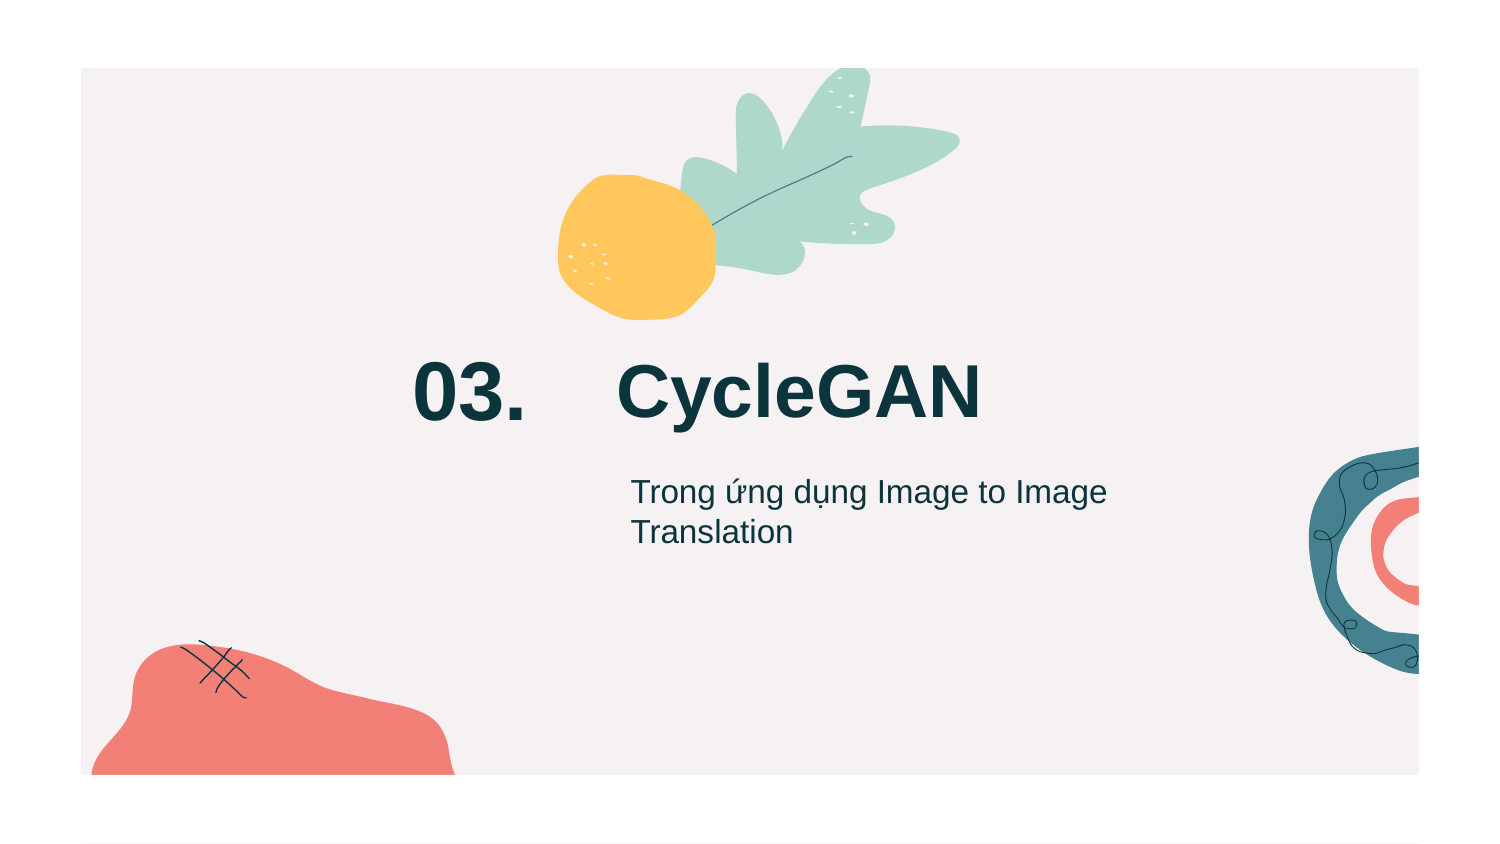

03.
# CycleGAN
Trong ứng dụng Image to Image Translation